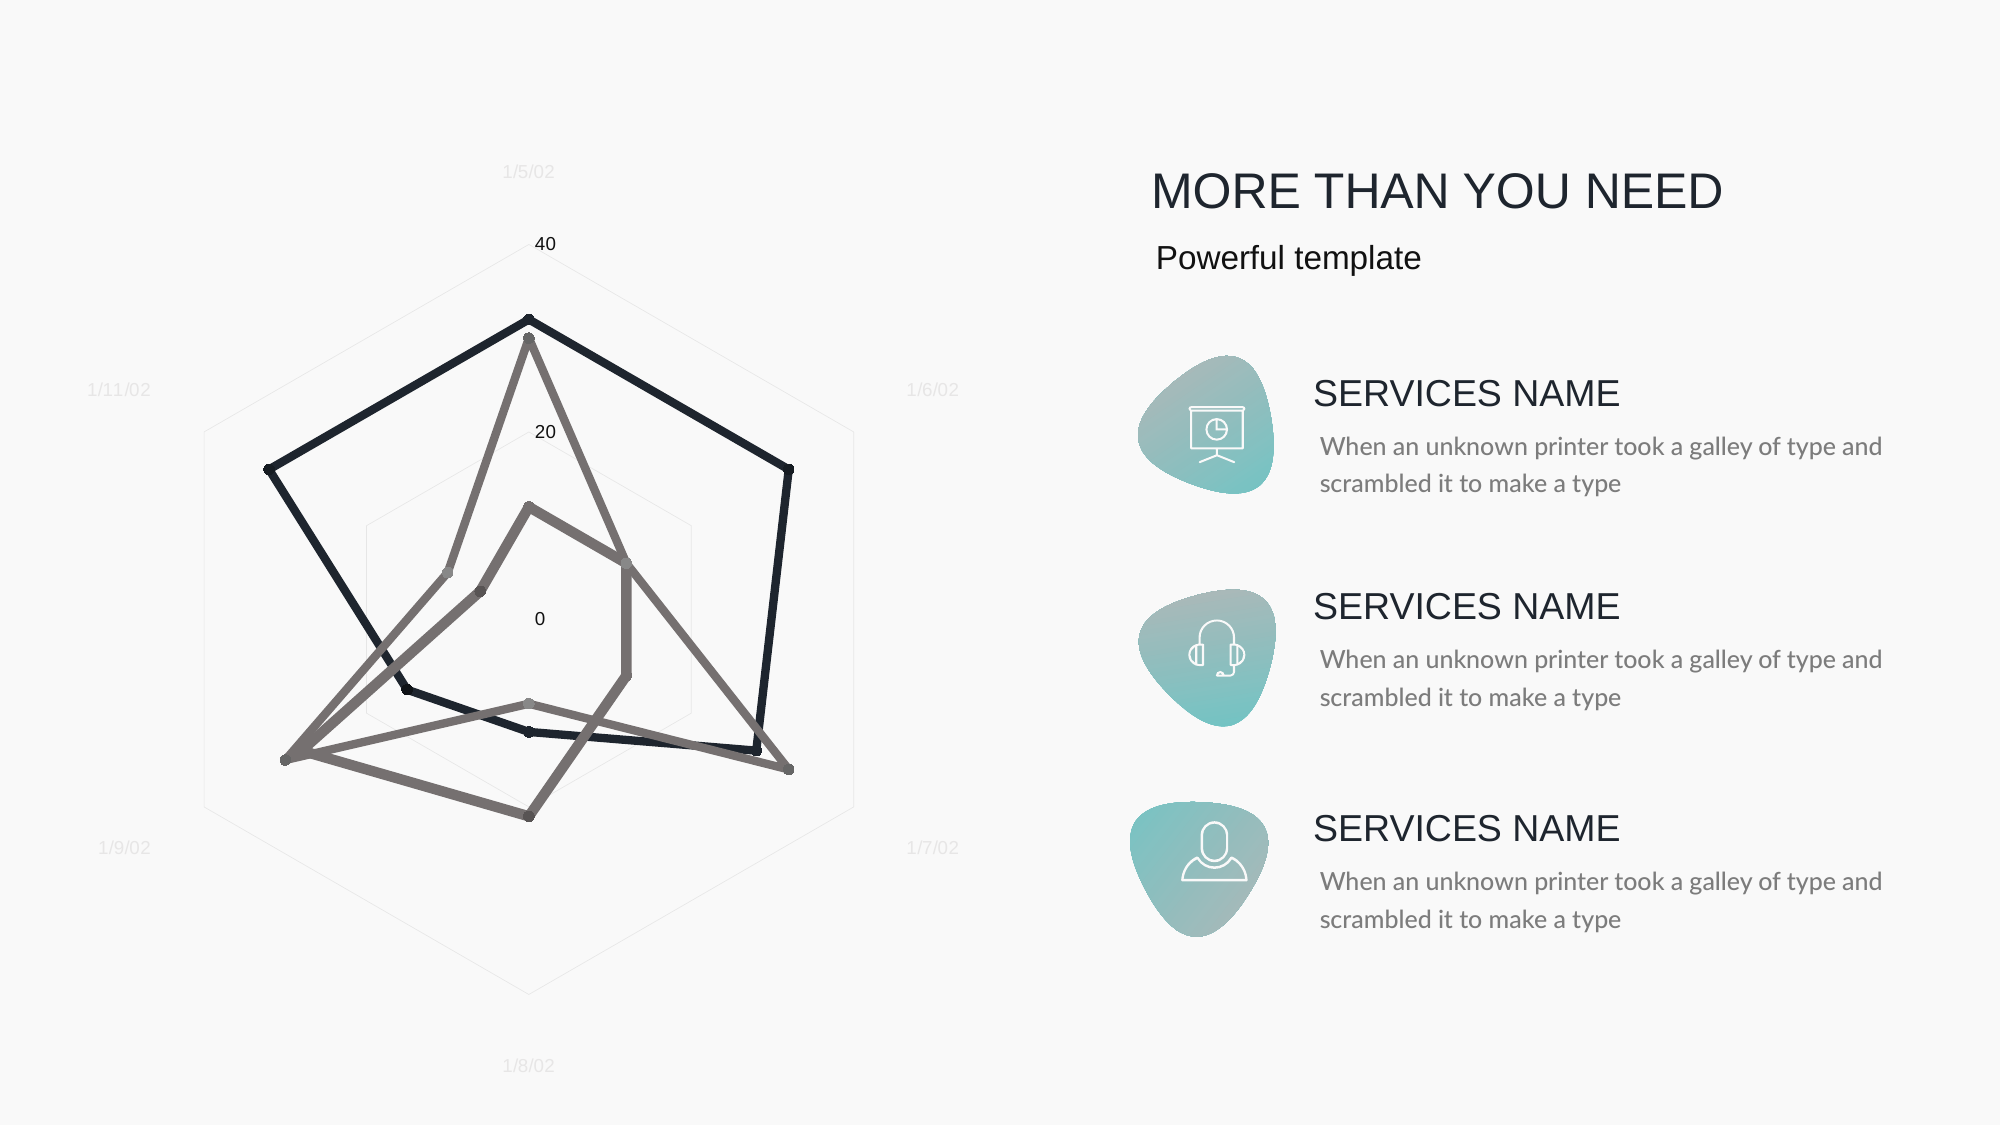

### Chart

| Category | Series 1 | Series 2 | Series 3 |
|---|---|---|---|
| 37261 | 32.0 | 12.0 | 30.0 |
| 37262 | 32.0 | 12.0 | 12.0 |
| 37263 | 28.0 | 12.0 | 32.0 |
| 37264 | 12.0 | 21.0 | 9.0 |
| 37265 | 15.0 | 28.0 | 30.0 |
| 37267 | 32.0 | 6.0 | 10.0 |
MORE THAN YOU NEED
Powerful template

SERVICES NAME

When an unknown printer took a galley of type and scrambled it to make a type
SERVICES NAME

When an unknown printer took a galley of type and scrambled it to make a type

SERVICES NAME

When an unknown printer took a galley of type and scrambled it to make a type